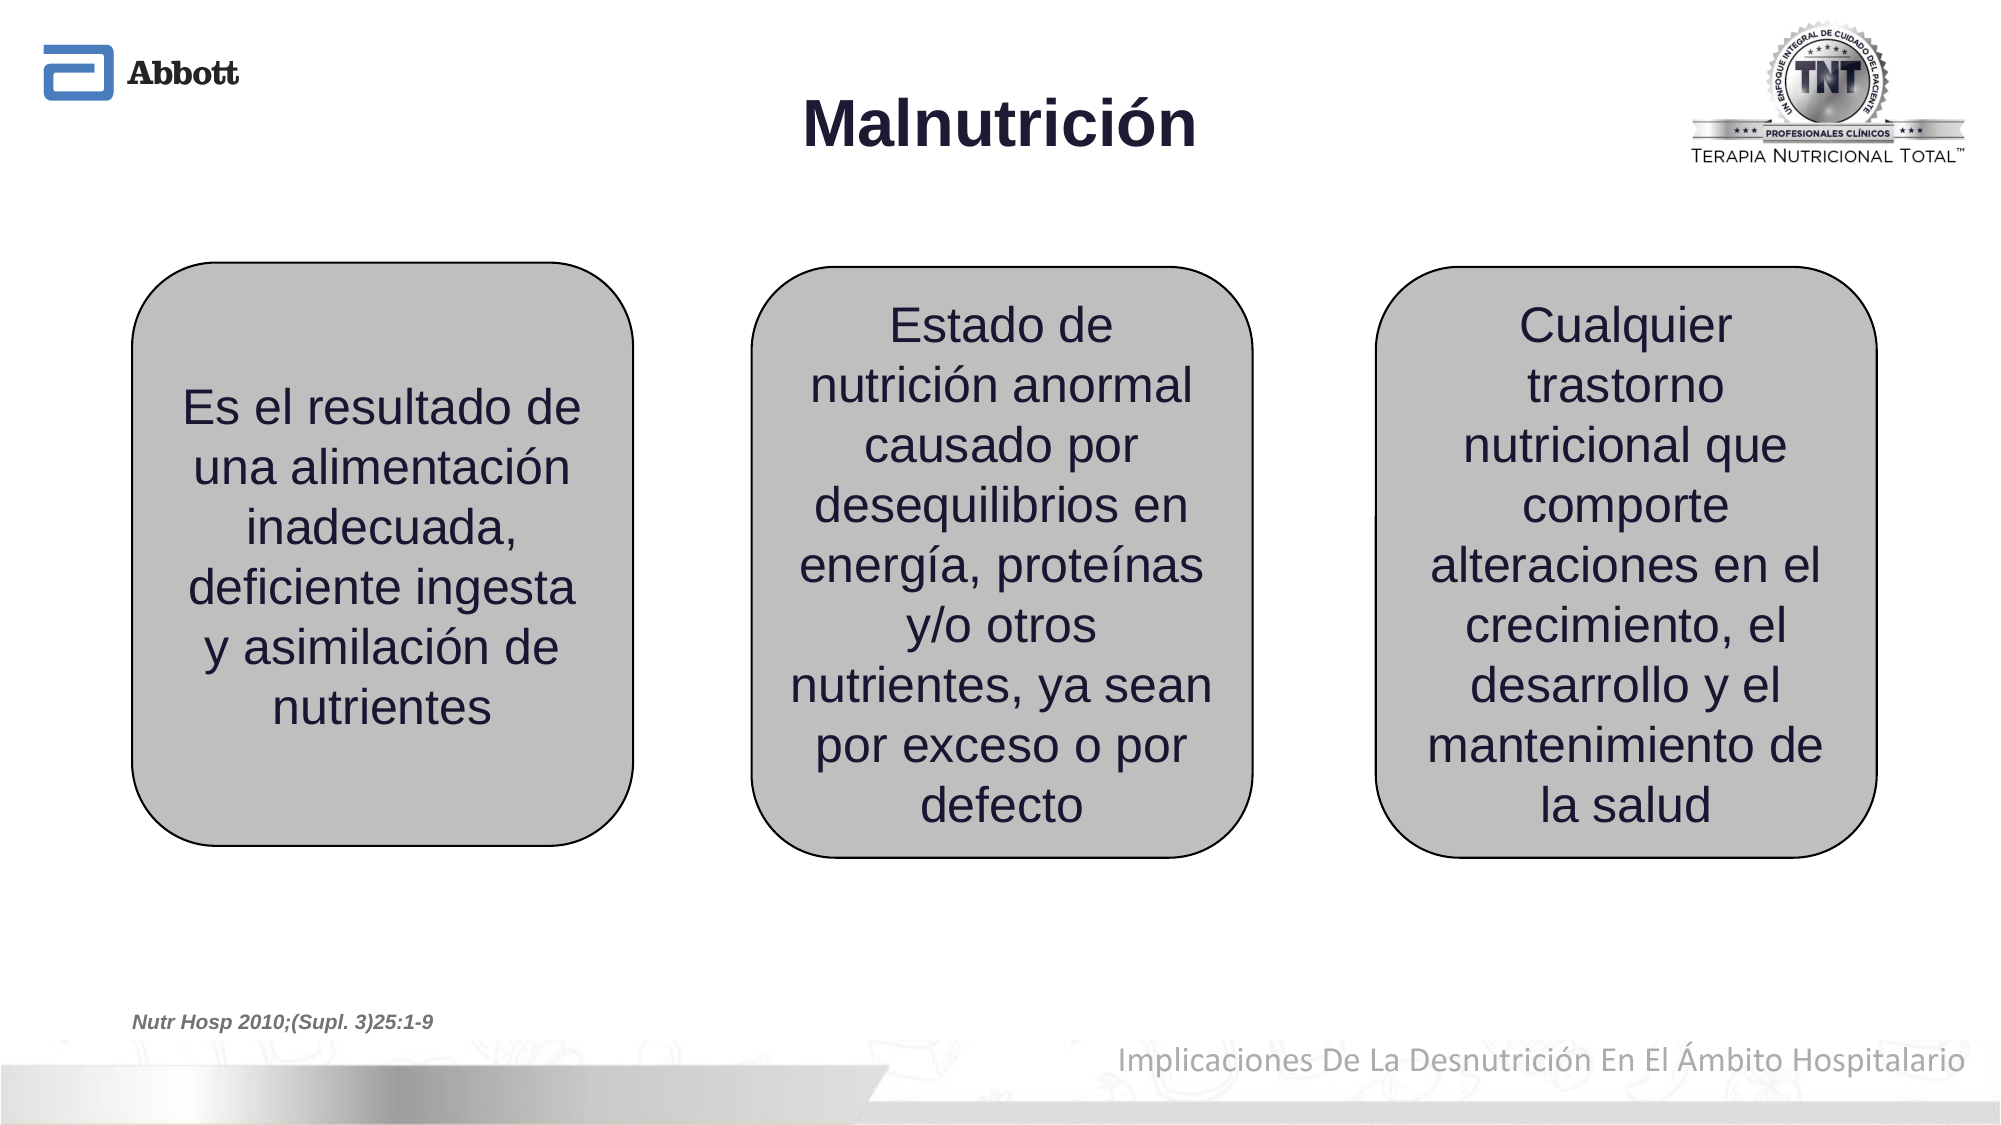

Malnutrición

Es el resultado de una alimentación inadecuada, deficiente ingesta y asimilación de nutrientes
Estado de nutrición anormal causado por desequilibrios en energía, proteínas y/o otros nutrientes, ya sean por exceso o por defecto
Cualquier trastorno nutricional que comporte alteraciones en el crecimiento, el desarrollo y el mantenimiento de la salud
Nutr Hosp 2010;(Supl. 3)25:1-9